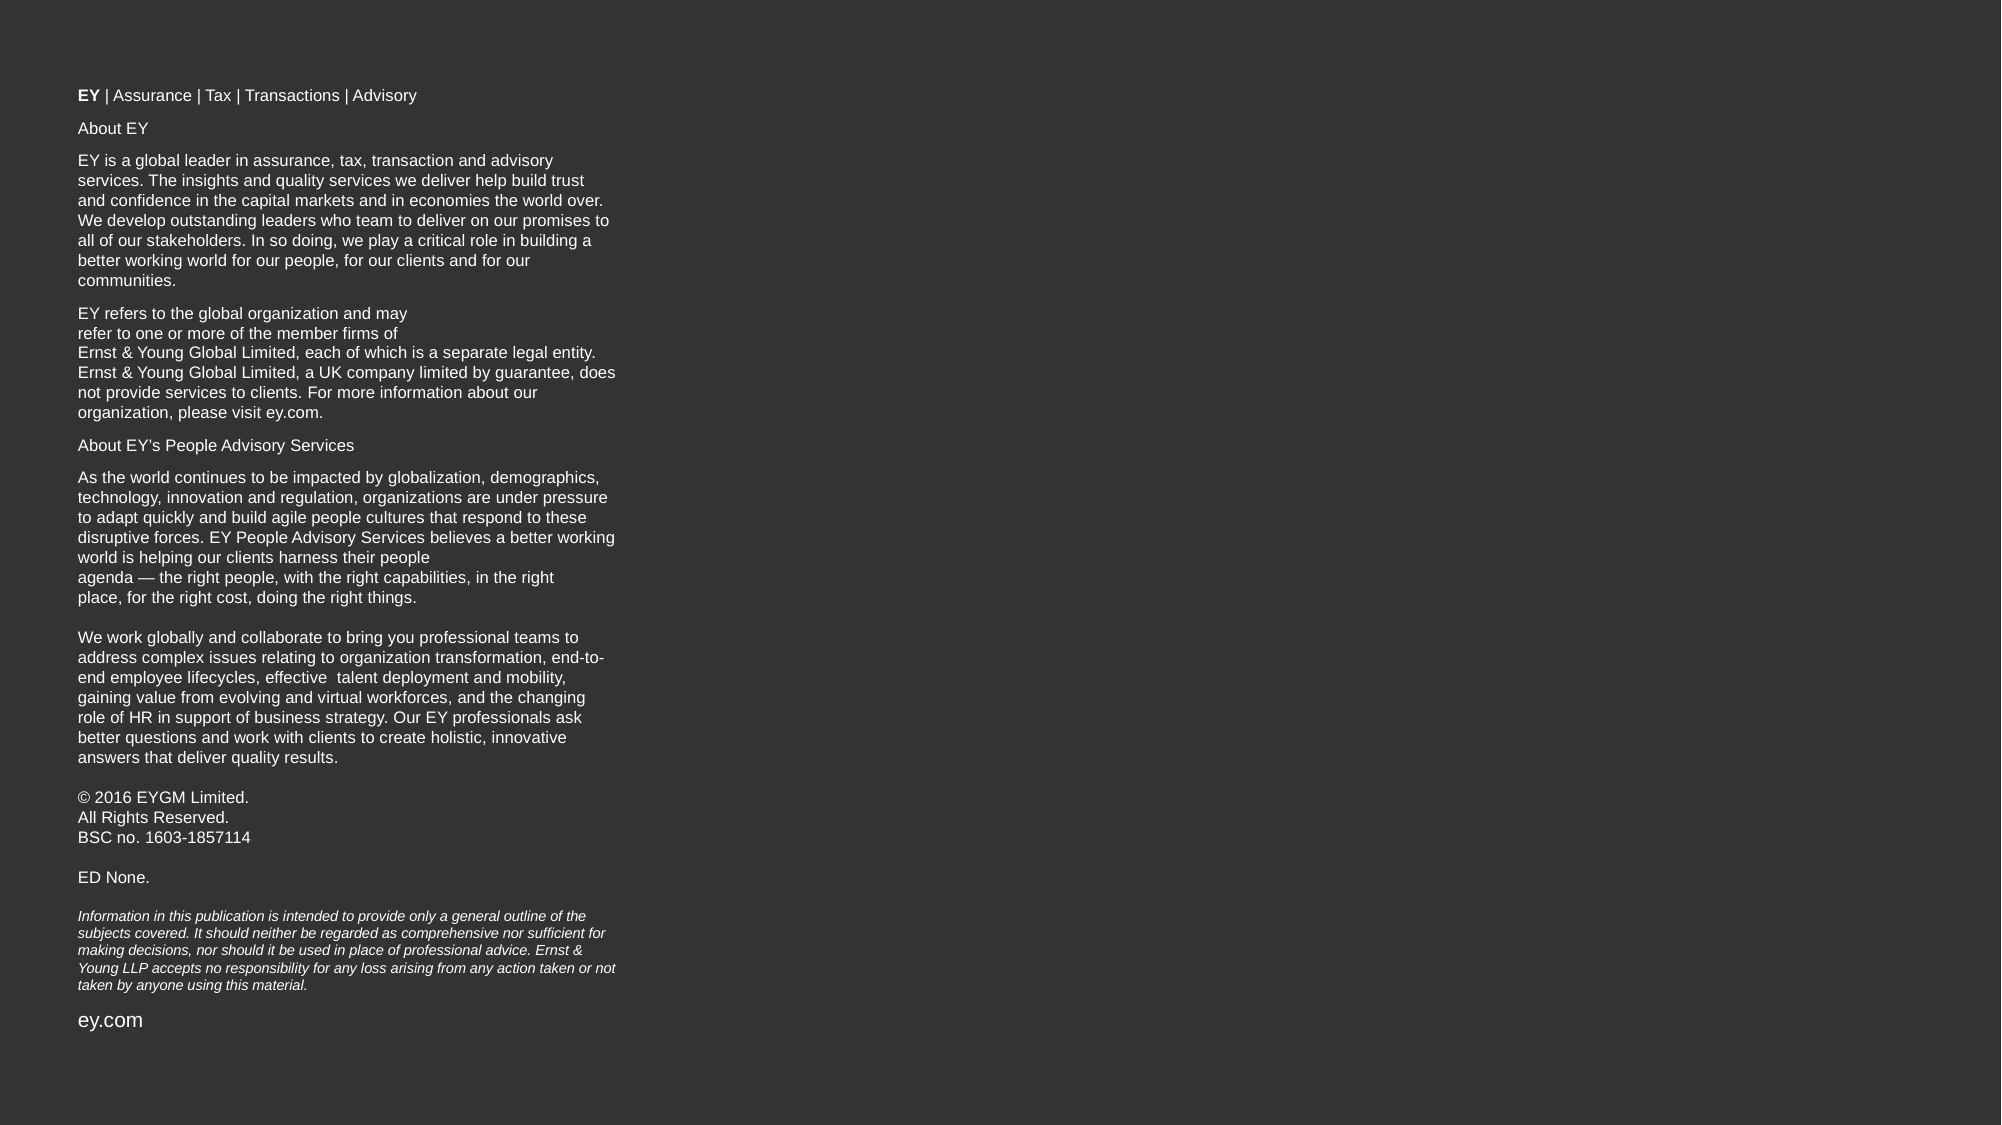

EY | Assurance | Tax | Transactions | Advisory
About EY
EY is a global leader in assurance, tax, transaction and advisory services. The insights and quality services we deliver help build trust and confidence in the capital markets and in economies the world over. We develop outstanding leaders who team to deliver on our promises to all of our stakeholders. In so doing, we play a critical role in building a better working world for our people, for our clients and for our communities.
EY refers to the global organization and may
refer to one or more of the member firms of
Ernst & Young Global Limited, each of which is a separate legal entity. Ernst & Young Global Limited, a UK company limited by guarantee, does not provide services to clients. For more information about our organization, please visit ey.com.
About EY’s People Advisory Services
As the world continues to be impacted by globalization, demographics, technology, innovation and regulation, organizations are under pressure to adapt quickly and build agile people cultures that respond to these disruptive forces. EY People Advisory Services believes a better working world is helping our clients harness their people
agenda — the right people, with the right capabilities, in the right
place, for the right cost, doing the right things.
We work globally and collaborate to bring you professional teams to address complex issues relating to organization transformation, end-to-end employee lifecycles, effective  talent deployment and mobility, gaining value from evolving and virtual workforces, and the changing role of HR in support of business strategy. Our EY professionals ask better questions and work with clients to create holistic, innovative answers that deliver quality results.

© 2016 EYGM Limited.
All Rights Reserved.
BSC no. 1603-1857114

ED None.
Information in this publication is intended to provide only a general outline of the subjects covered. It should neither be regarded as comprehensive nor sufficient for making decisions, nor should it be used in place of professional advice. Ernst & Young LLP accepts no responsibility for any loss arising from any action taken or not taken by anyone using this material.
ey.com